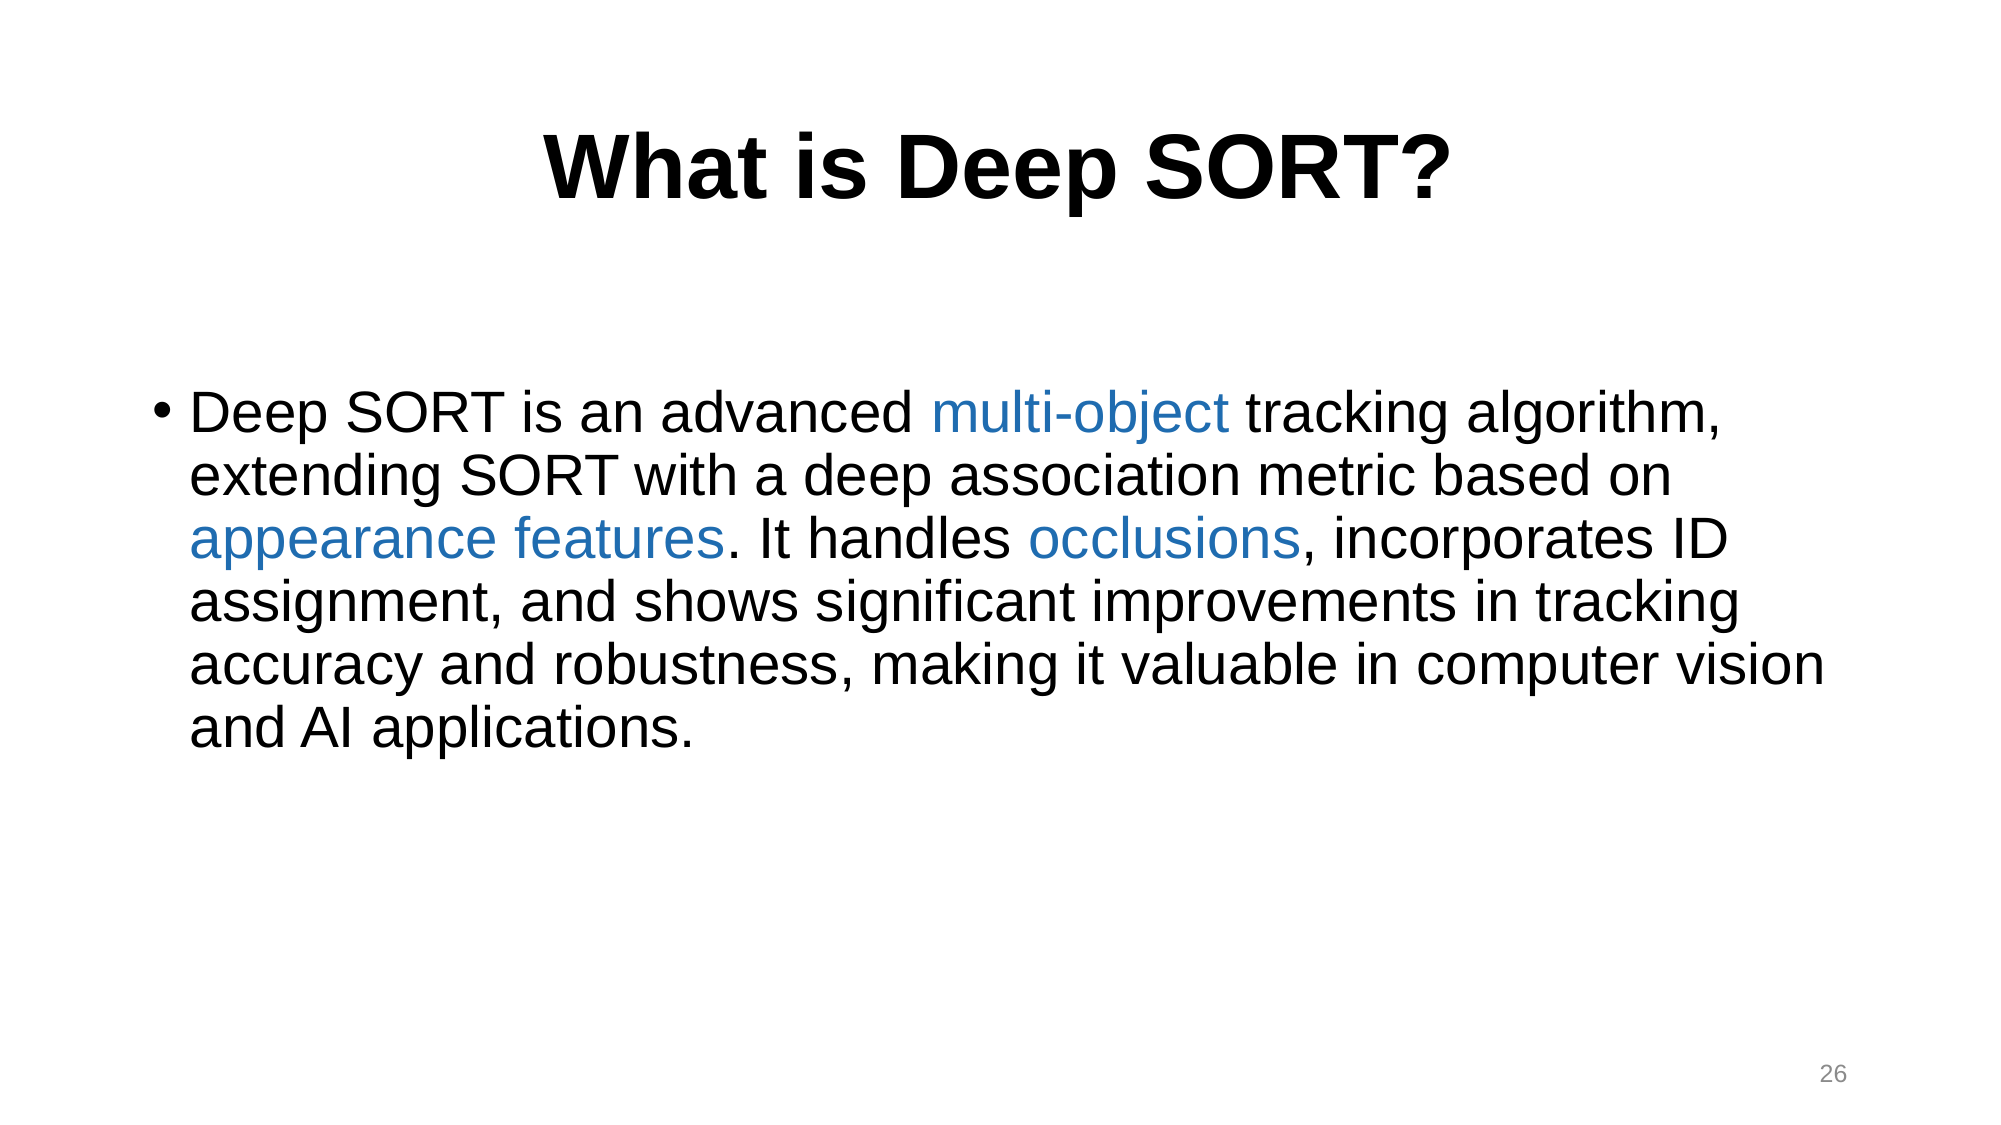

# What is Deep SORT?
Deep SORT is an advanced multi-object tracking algorithm, extending SORT with a deep association metric based on appearance features. It handles occlusions, incorporates ID assignment, and shows significant improvements in tracking accuracy and robustness, making it valuable in computer vision and AI applications.
26